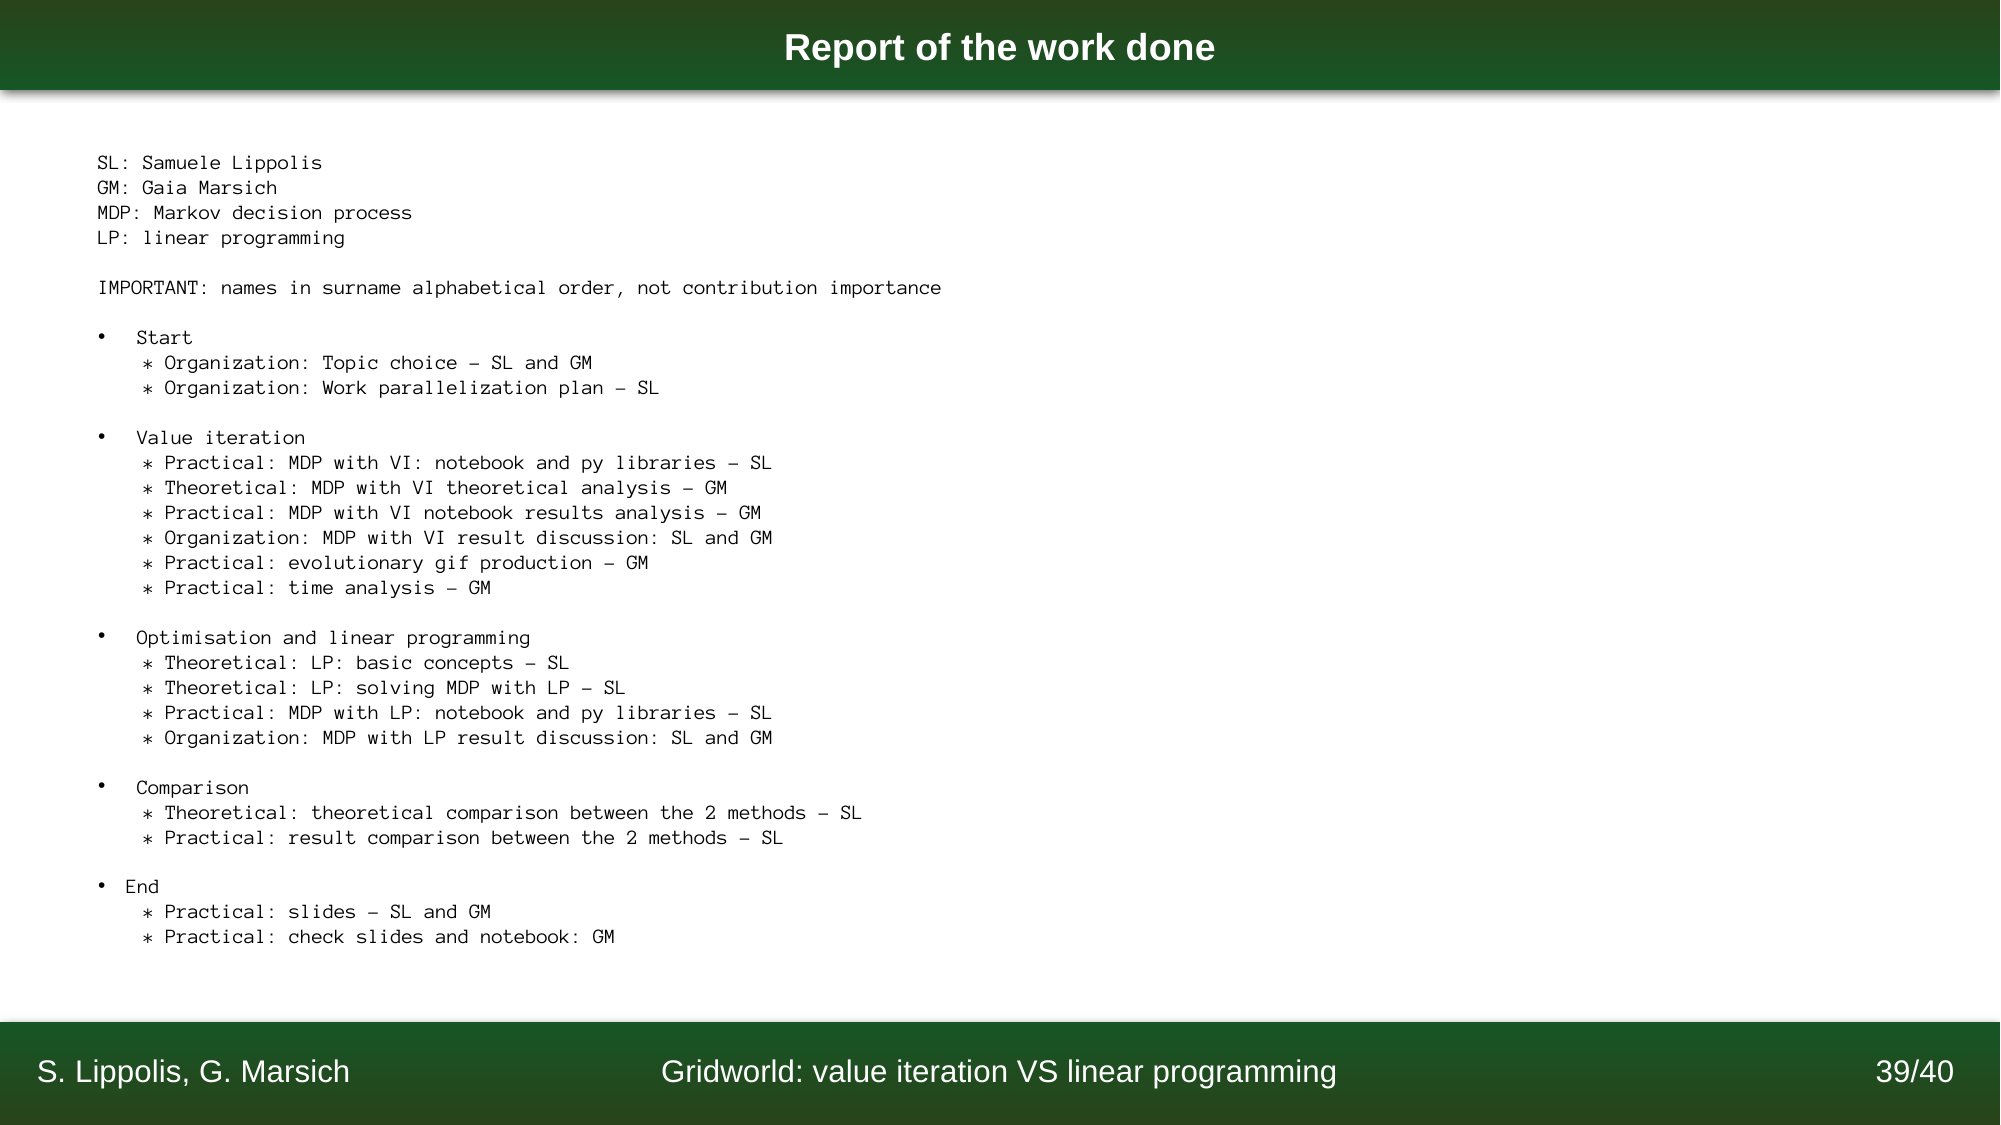

Report of the work done
October 24, 2023

SL: Samuele Lippolis
GM: Gaia Marsich
MDP: Markov decision process
LP: linear programming
IMPORTANT: names in surname alphabetical order, not contribution importance

 Start
    * Organization: Topic choice - SL and GM
    * Organization: Work parallelization plan – SL

 Value iteration
    * Practical: MDP with VI: notebook and py libraries - SL
    * Theoretical: MDP with VI theoretical analysis - GM
    * Practical: MDP with VI notebook results analysis - GM
    * Organization: MDP with VI result discussion: SL and GM
    * Practical: evolutionary gif production - GM
    * Practical: time analysis – GM

 Optimisation and linear programming
    * Theoretical: LP: basic concepts - SL
    * Theoretical: LP: solving MDP with LP - SL
    * Practical: MDP with LP: notebook and py libraries - SL
    * Organization: MDP with LP result discussion: SL and GM

 Comparison
    * Theoretical: theoretical comparison between the 2 methods - SL
    * Practical: result comparison between the 2 methods - SL

End
    * Practical: slides - SL and GM
    * Practical: check slides and notebook: GM

Gridworld: value iteration VS linear programming

S. Lippolis, G. Marsich

39/40

15/15